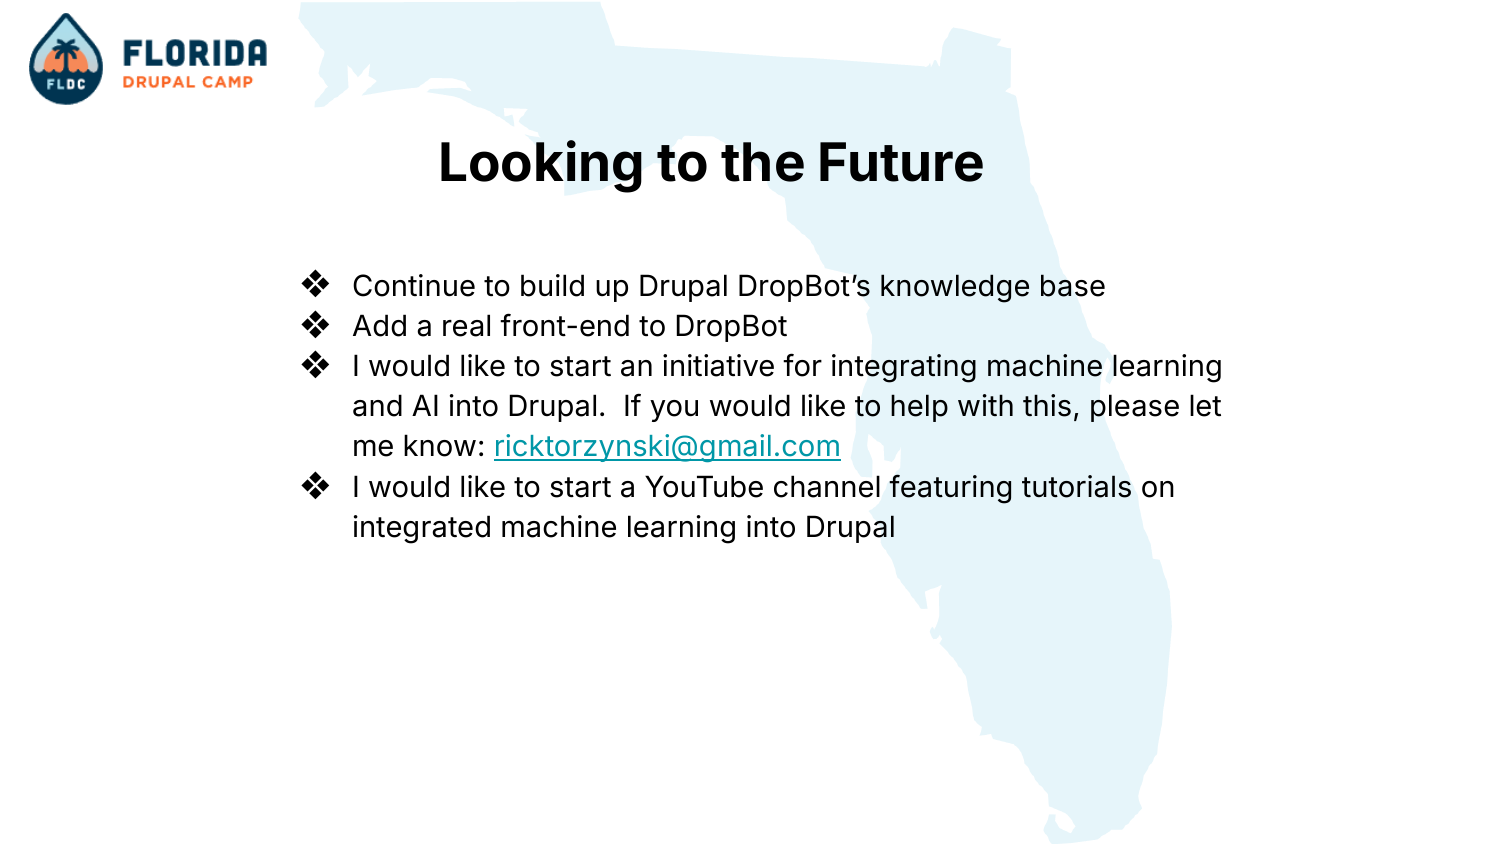

# Looking to the Future
Continue to build up Drupal DropBot’s knowledge base
Add a real front-end to DropBot
I would like to start an initiative for integrating machine learning and AI into Drupal.  If you would like to help with this, please let me know: ricktorzynski@gmail.com
I would like to start a YouTube channel featuring tutorials on integrated machine learning into Drupal